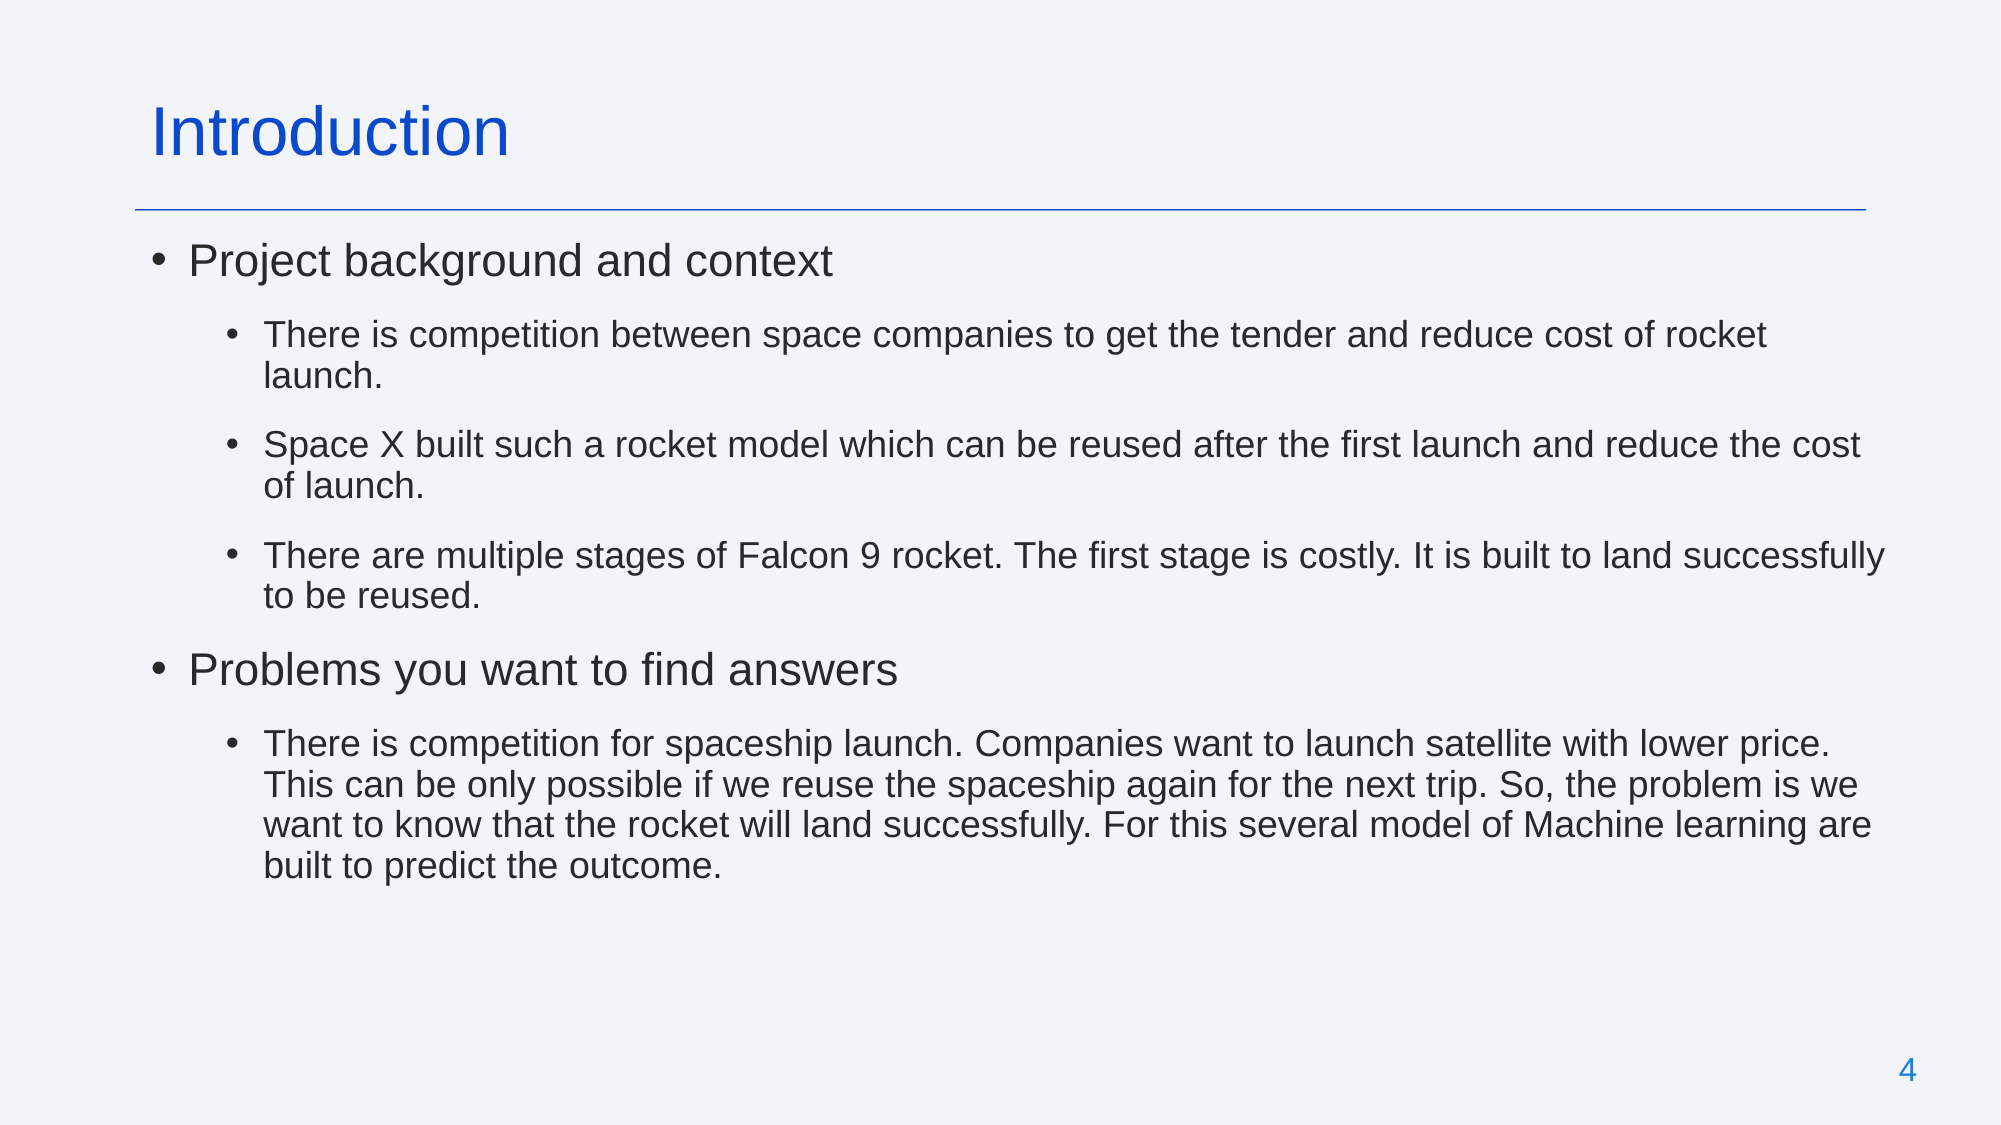

Introduction
Project background and context
There is competition between space companies to get the tender and reduce cost of rocket launch.
Space X built such a rocket model which can be reused after the first launch and reduce the cost of launch.
There are multiple stages of Falcon 9 rocket. The first stage is costly. It is built to land successfully to be reused.
Problems you want to find answers
There is competition for spaceship launch. Companies want to launch satellite with lower price. This can be only possible if we reuse the spaceship again for the next trip. So, the problem is we want to know that the rocket will land successfully. For this several model of Machine learning are built to predict the outcome.
4